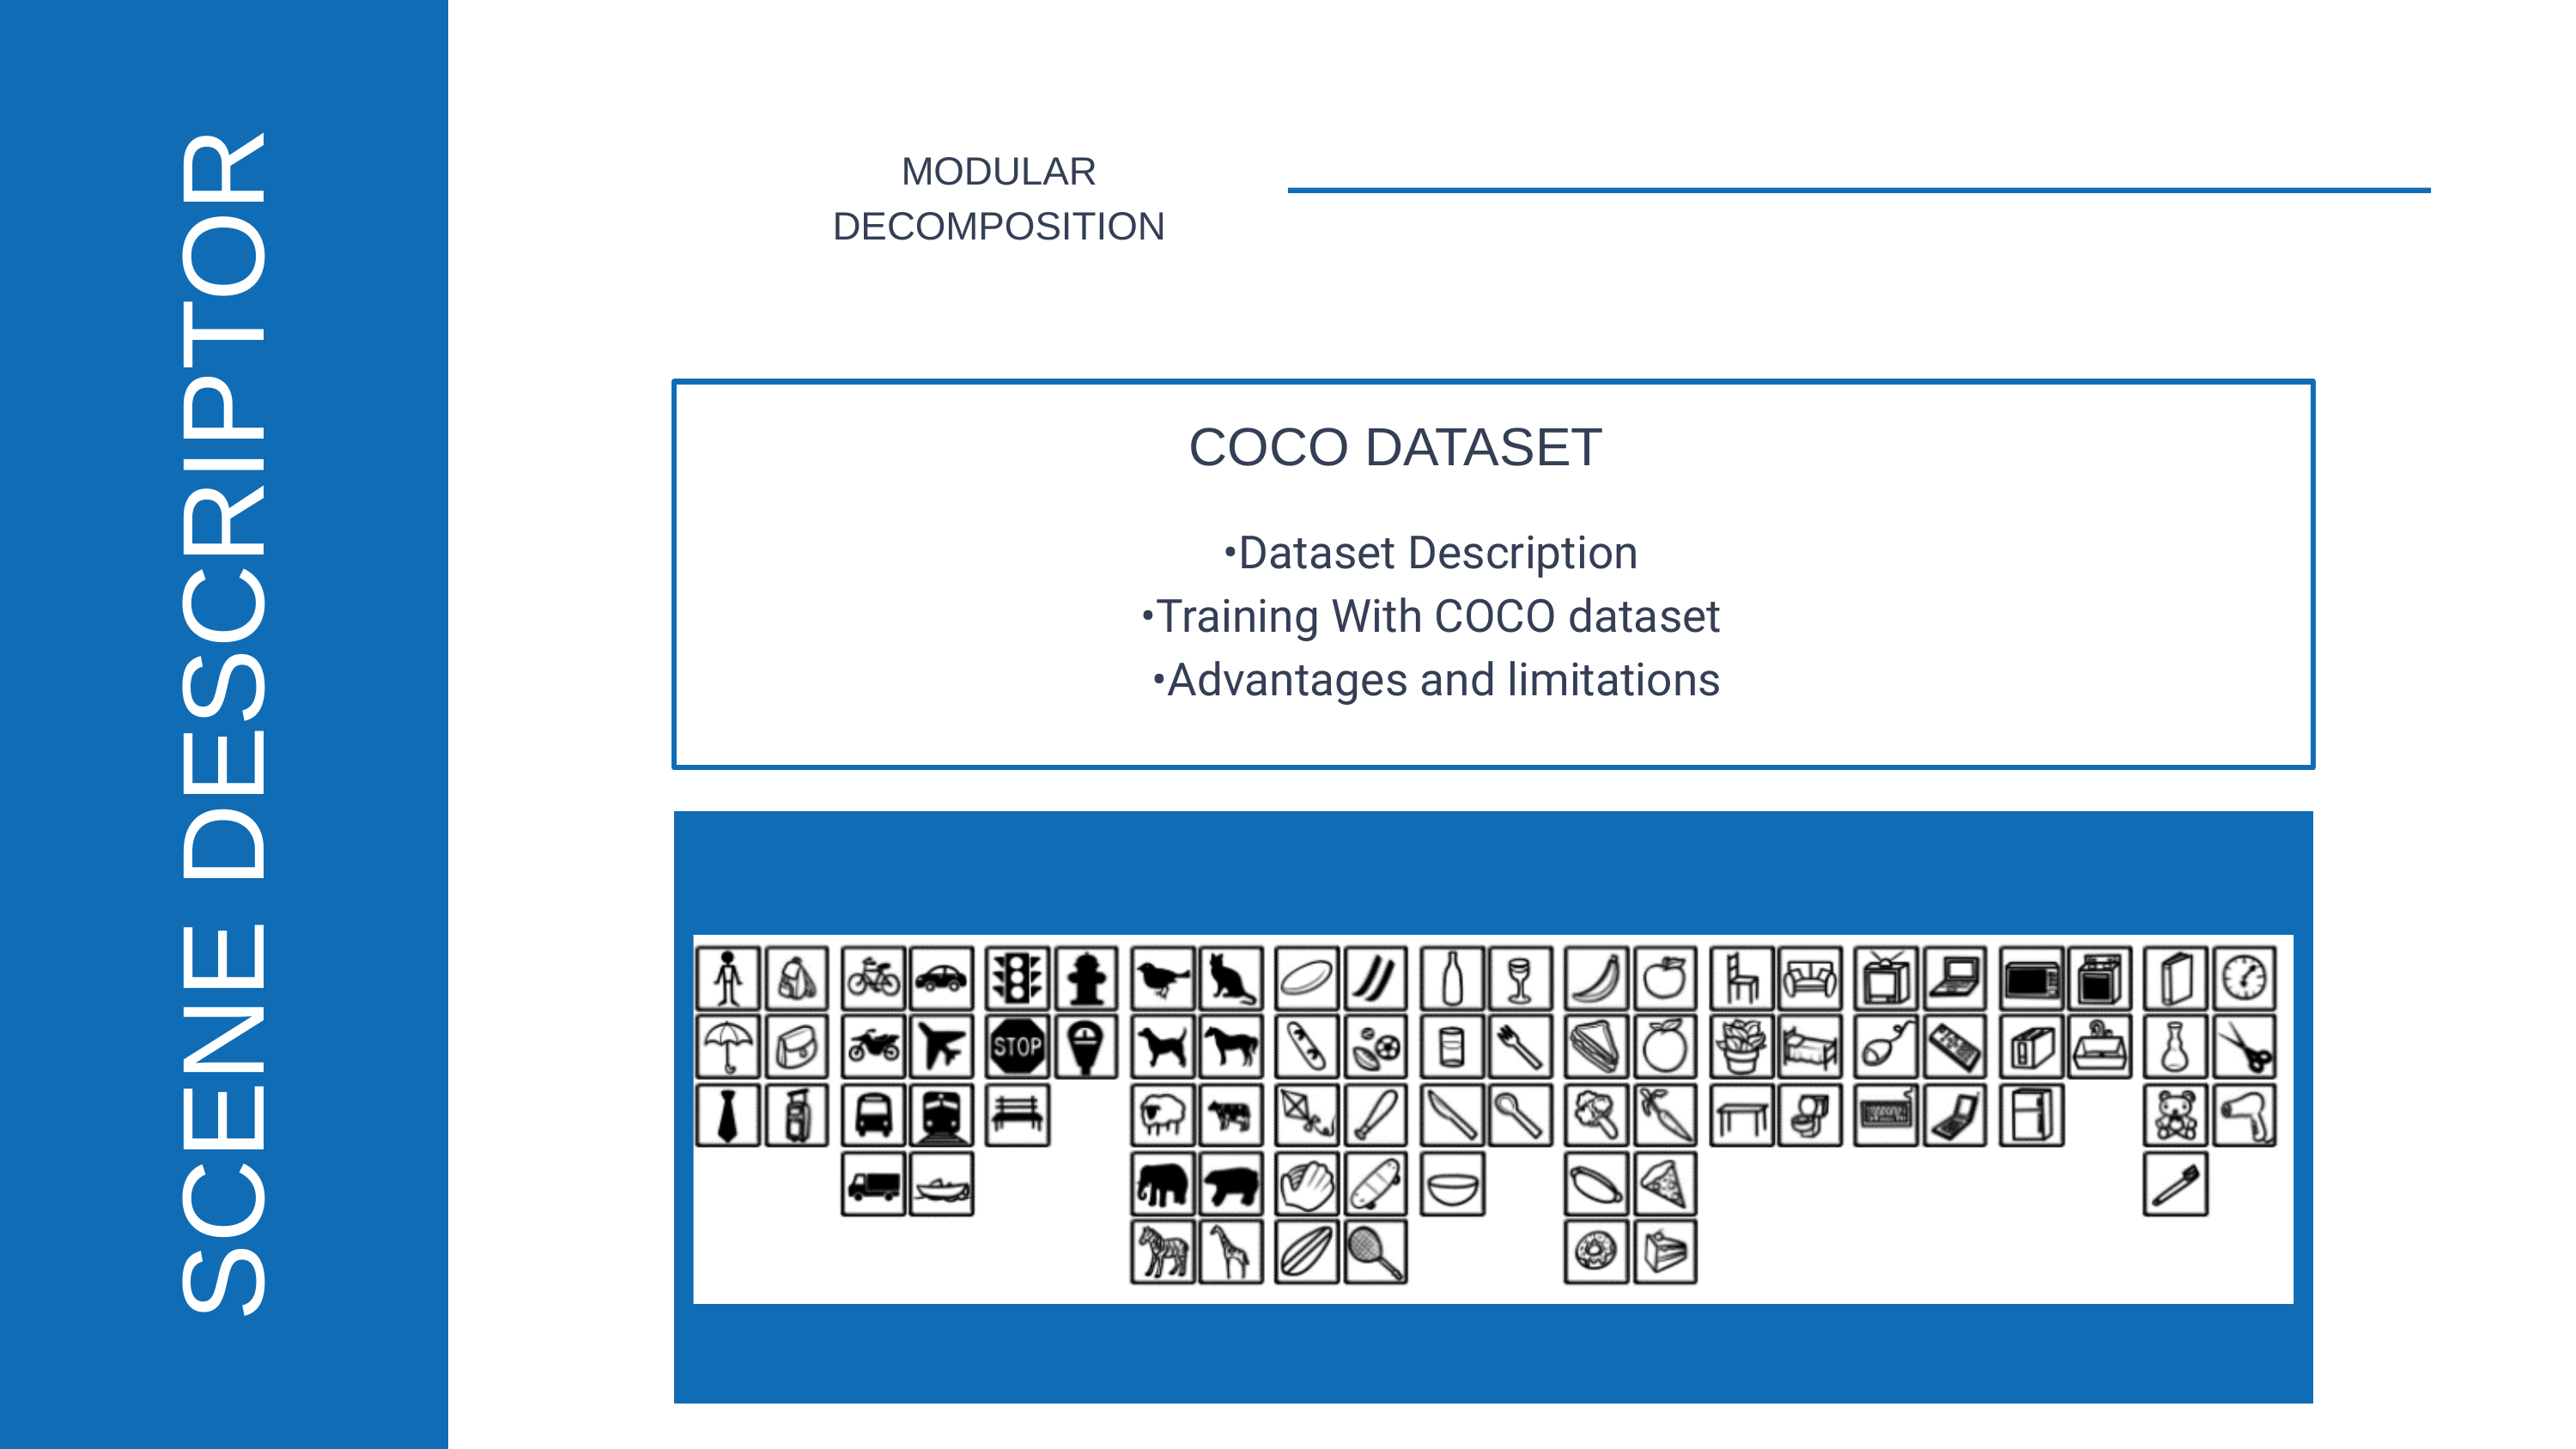

MODULAR DECOMPOSITION

COCO DATASET
OBJECTIVES 01
•Dataset Description
•Training With COCO dataset
•Advantages and limitations

SCENE DESCRIPTOR